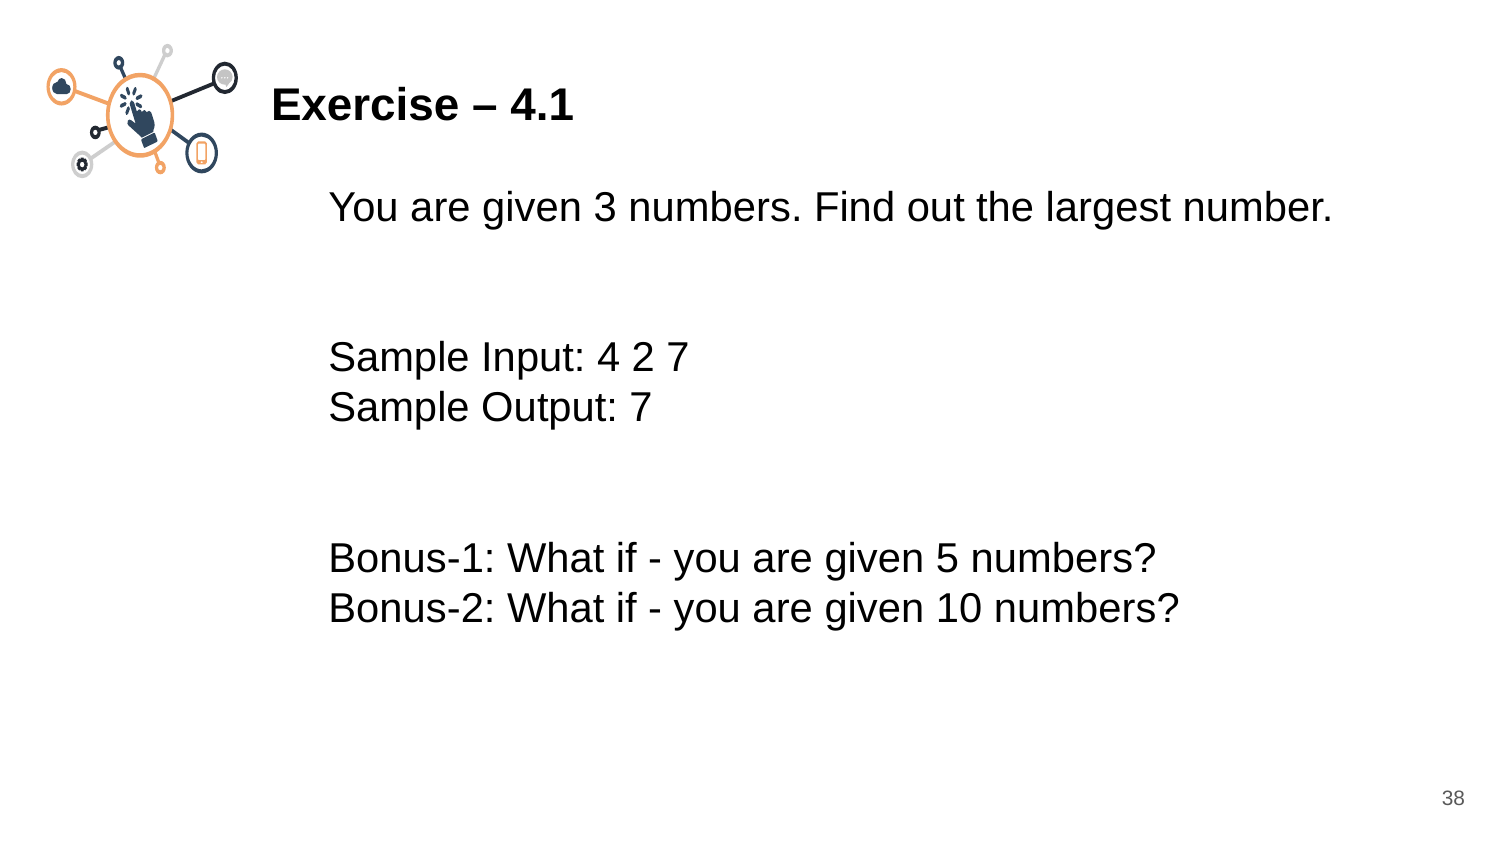

Exercise – 4.1
You are given 3 numbers. Find out the largest number.

Sample Input: 4 2 7
Sample Output: 7

Bonus-1: What if - you are given 5 numbers?
Bonus-2: What if - you are given 10 numbers?
38